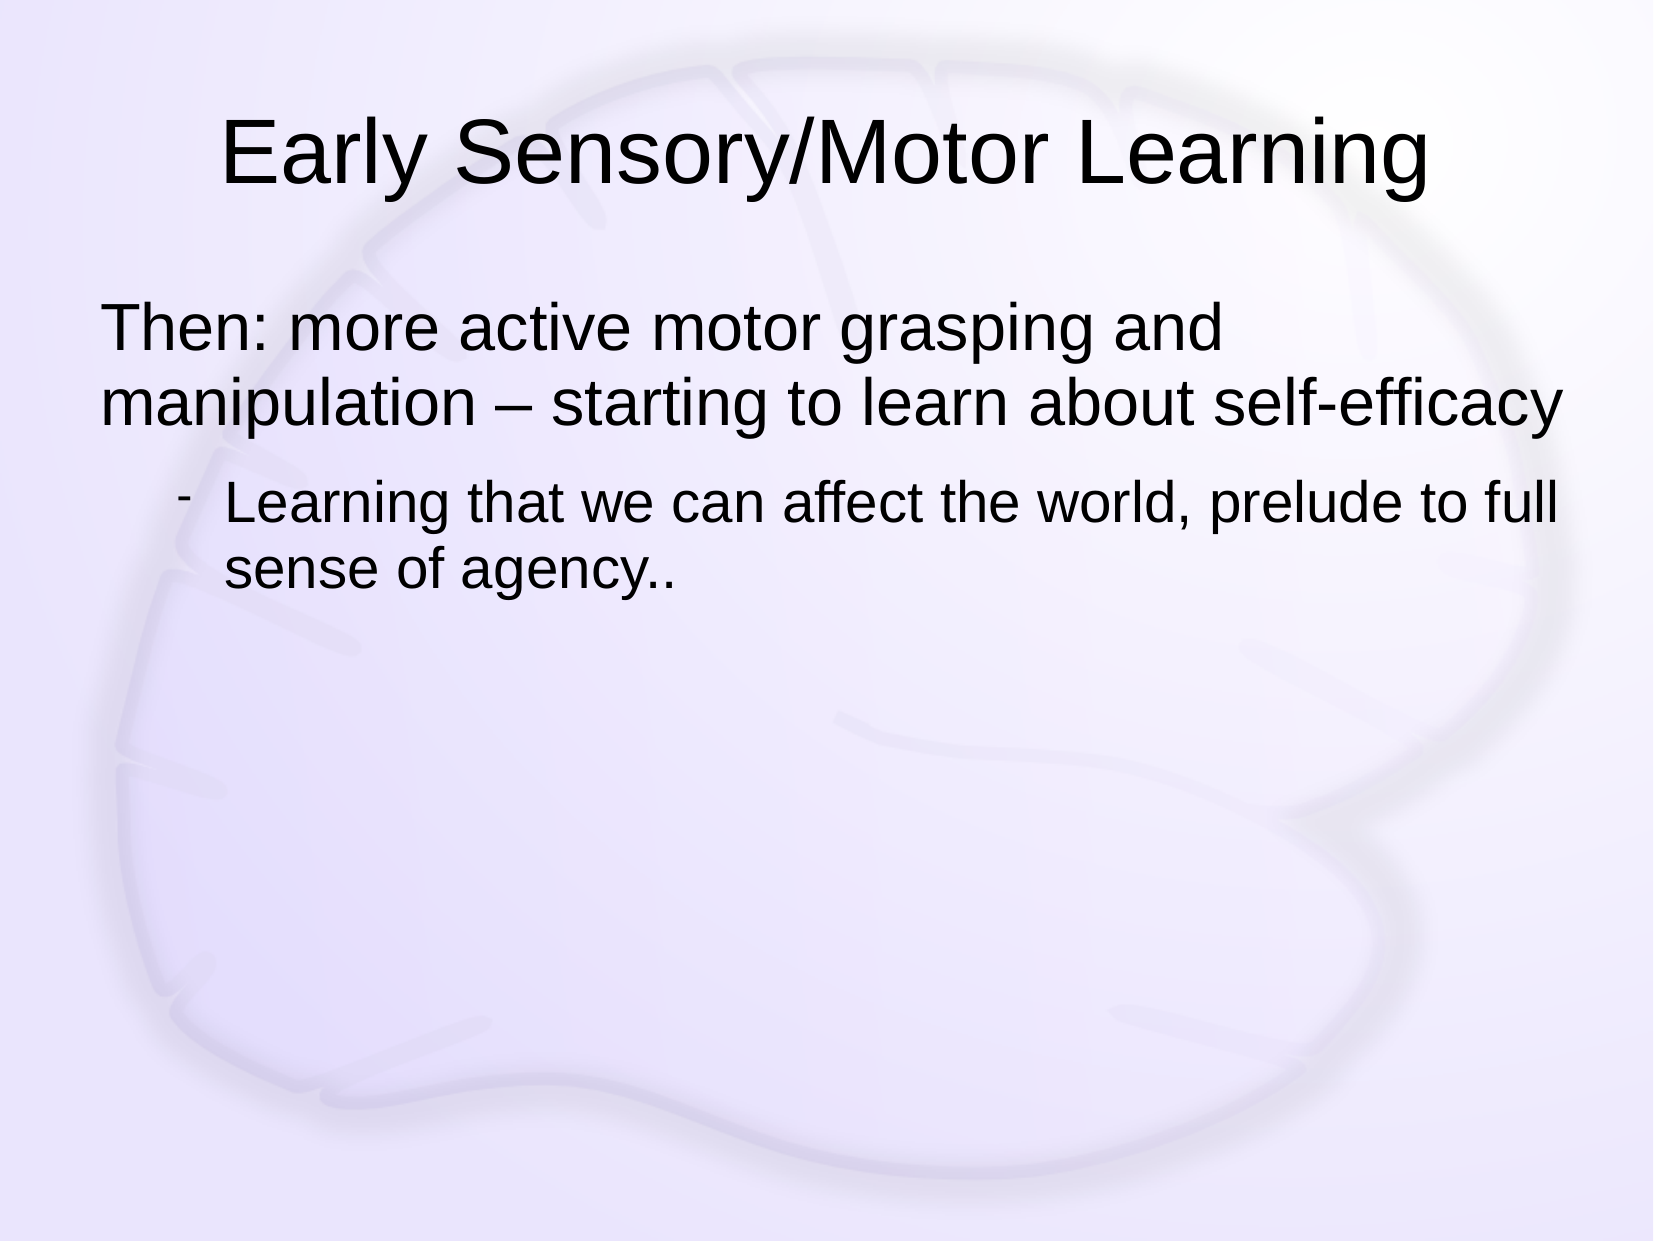

# Early Sensory/Motor Learning
Then: more active motor grasping and manipulation – starting to learn about self-efficacy
Learning that we can affect the world, prelude to full sense of agency..